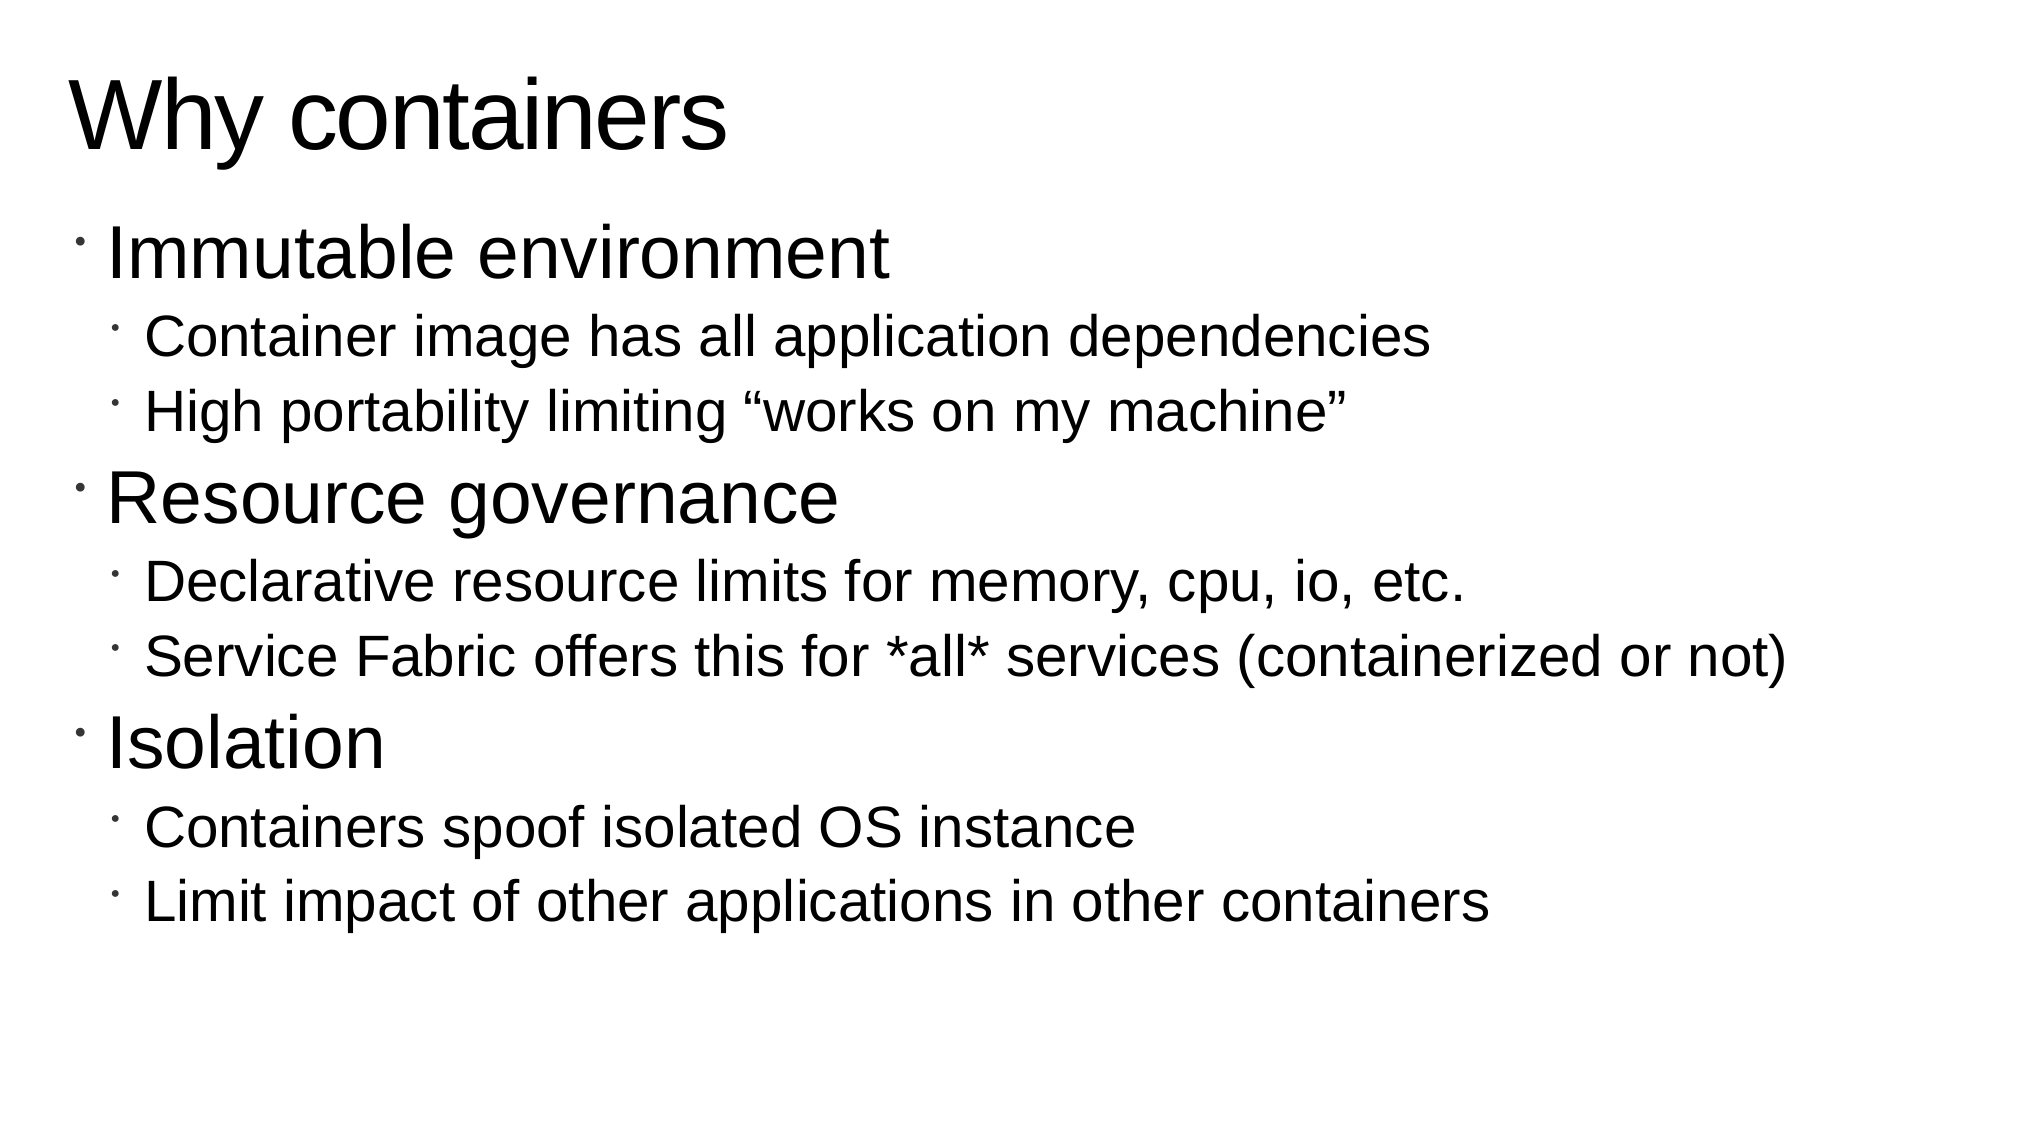

# Why containers
Immutable environment
Container image has all application dependencies
High portability limiting “works on my machine”
Resource governance
Declarative resource limits for memory, cpu, io, etc.
Service Fabric offers this for *all* services (containerized or not)
Isolation
Containers spoof isolated OS instance
Limit impact of other applications in other containers